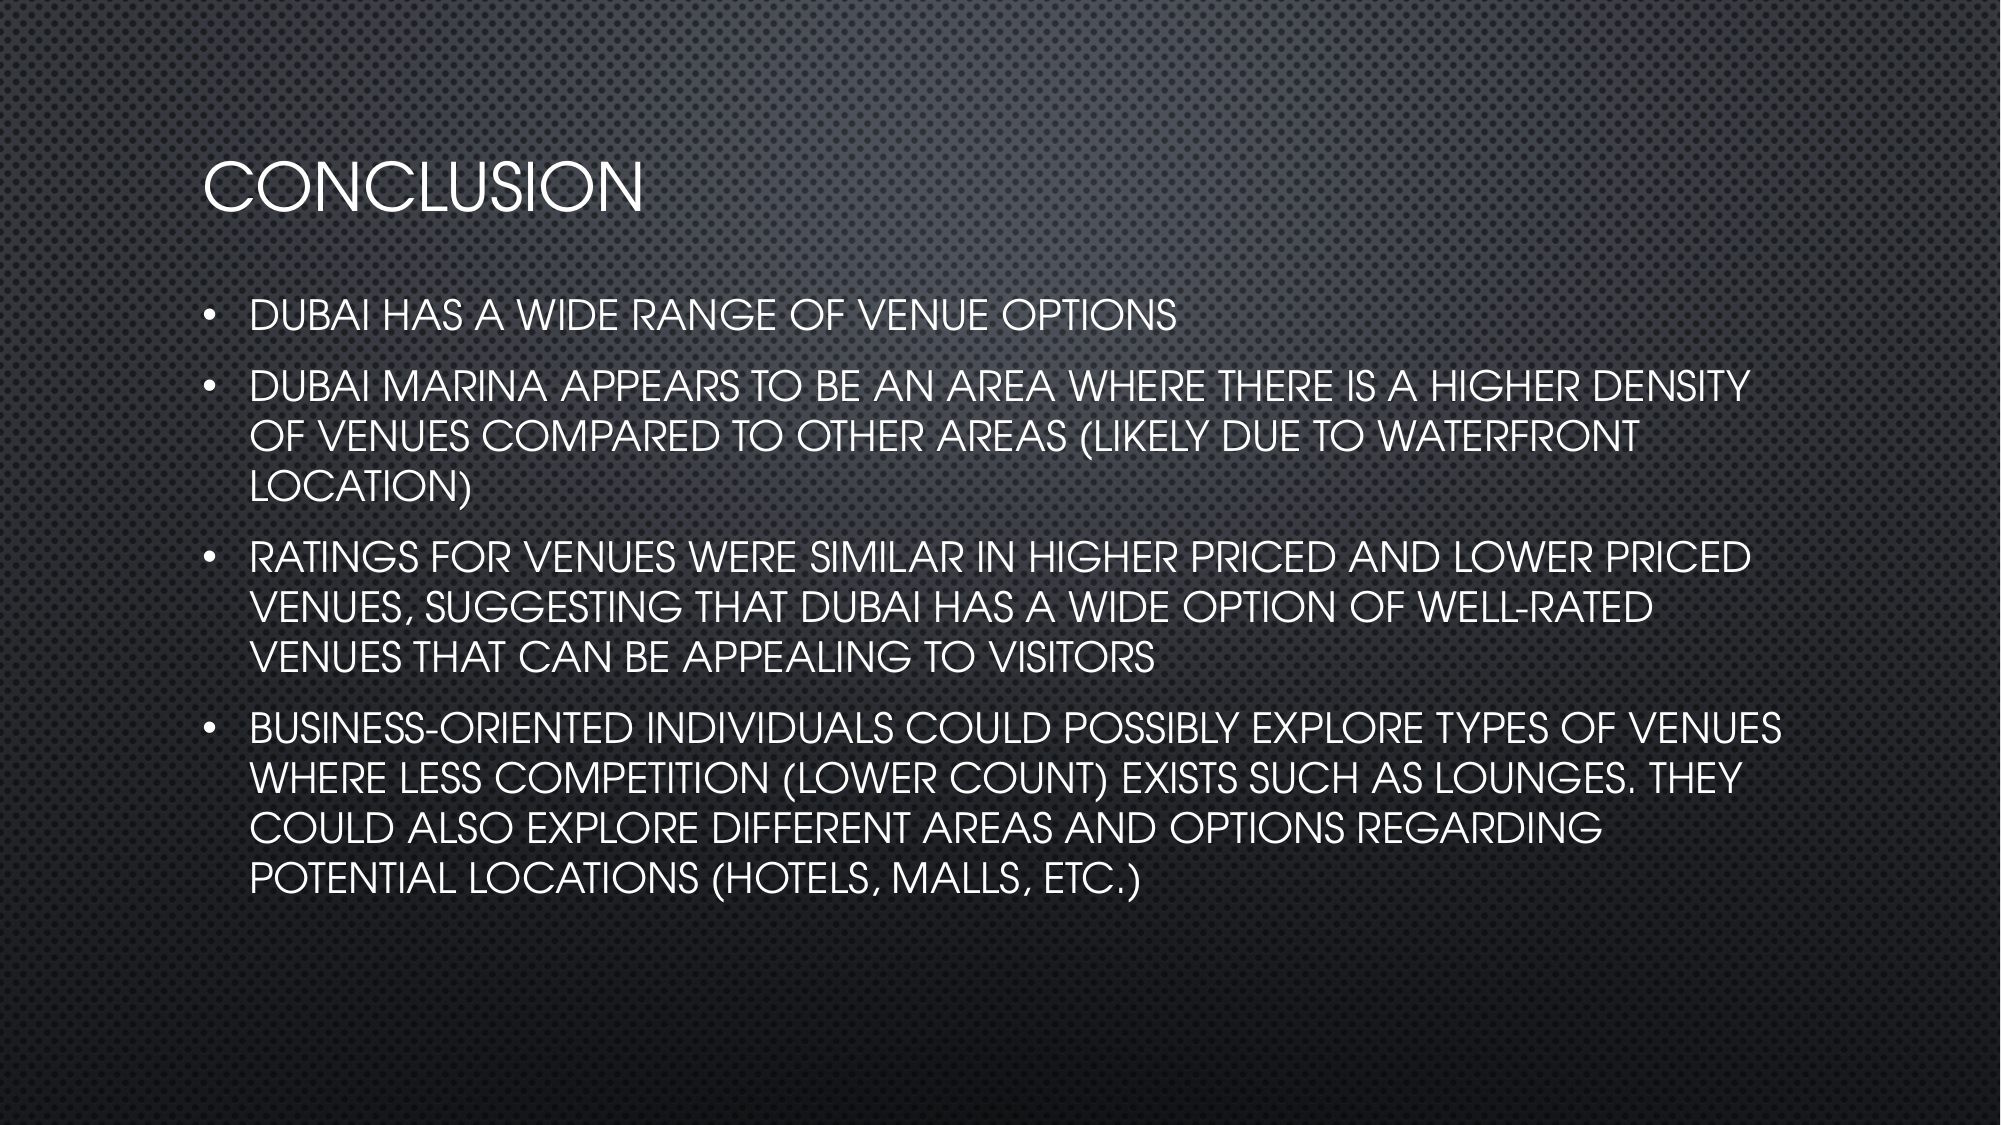

# conclusion
Dubai has a wide range of venue options
Dubai Marina appears to be an area where there is a higher density of venues compared to other areas (Likely due to waterfront location)
Ratings for venues were similar in higher priced and lower priced venues, suggesting that Dubai has a wide option of well-rated venues that can be appealing to visitors
Business-Oriented individuals could possibly explore types of venues where less competition (lower count) exists such as lounges. They could also explore different areas and options regarding potential locations (hotels, malls, etc.)